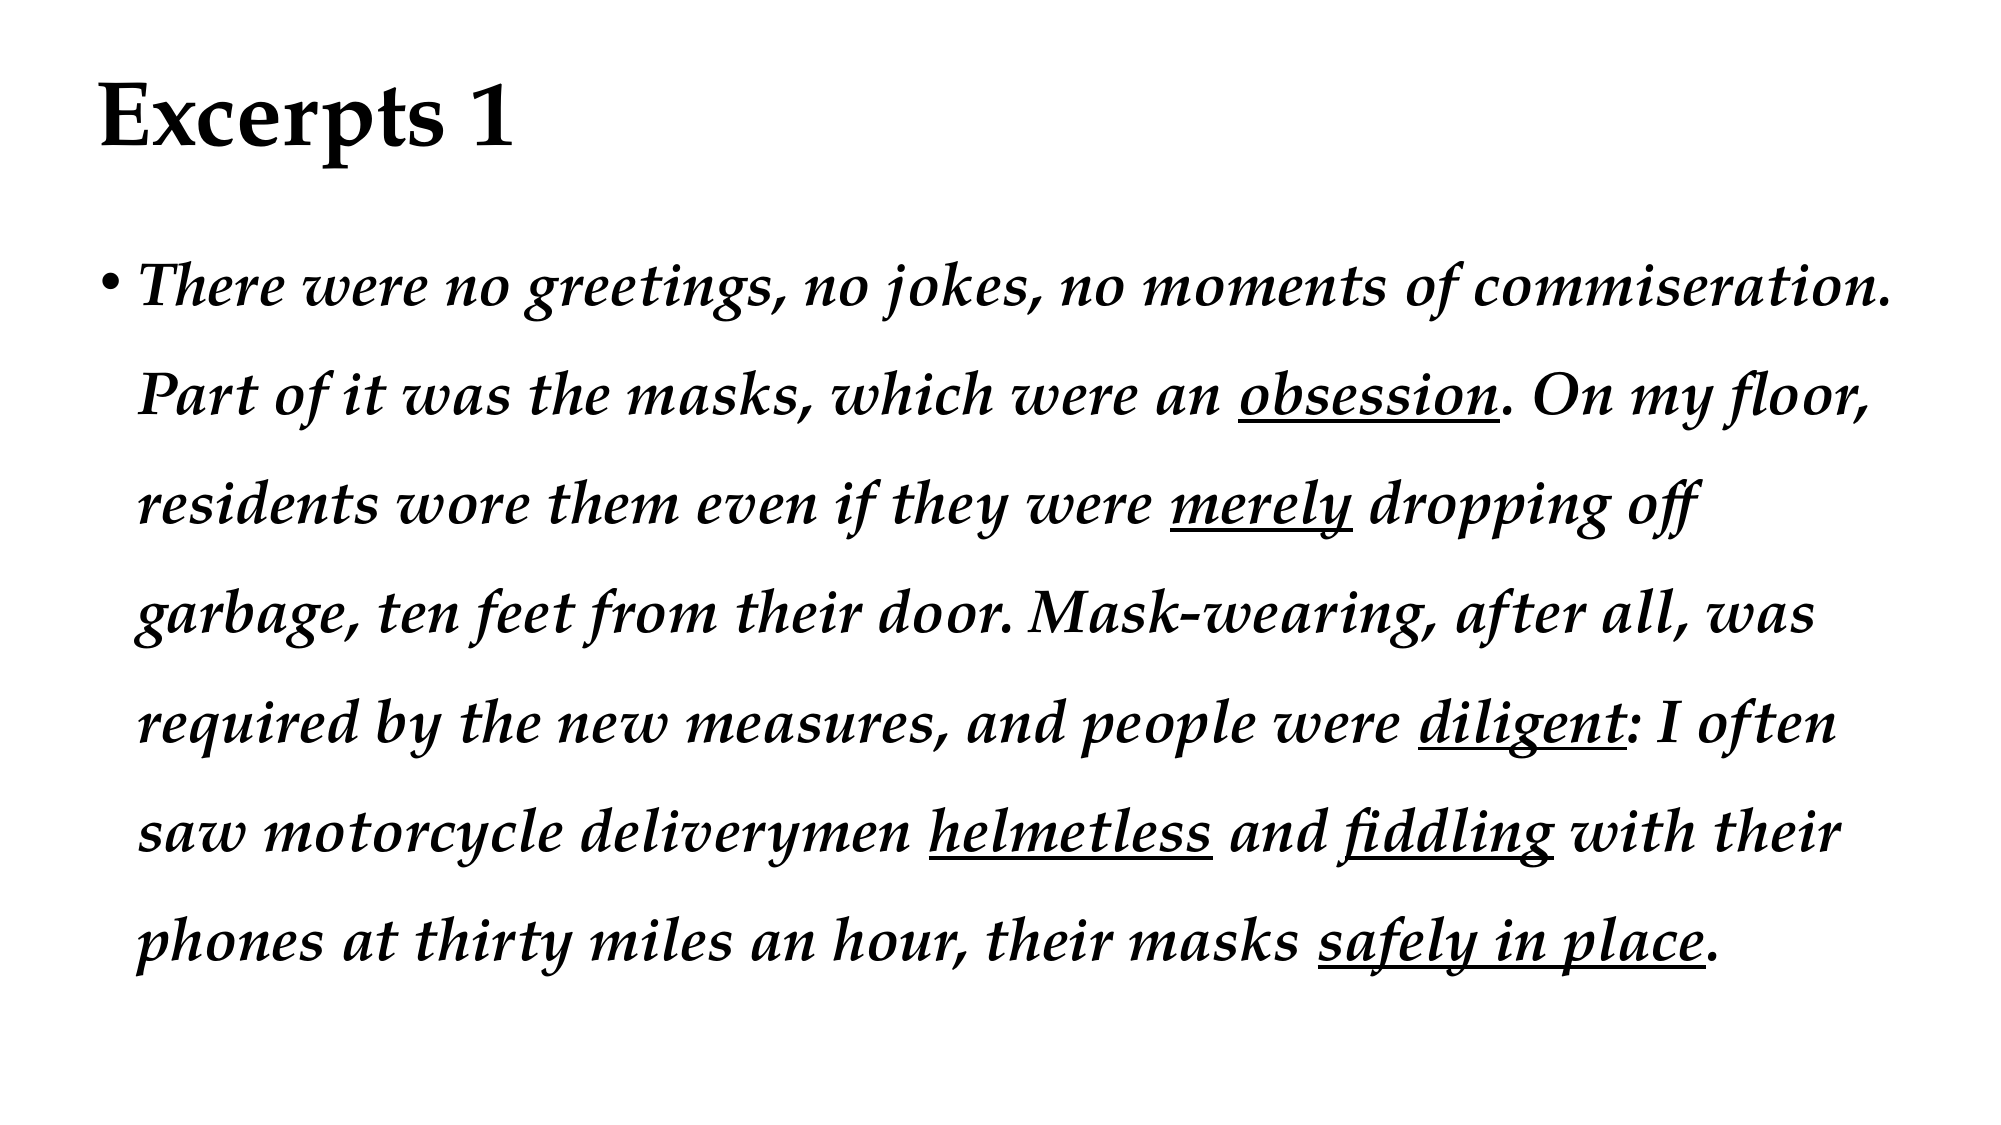

# Excerpts 1
There were no greetings, no jokes, no moments of commiseration. Part of it was the masks, which were an obsession. On my floor, residents wore them even if they were merely dropping off garbage, ten feet from their door. Mask-wearing, after all, was required by the new measures, and people were diligent: I often saw motorcycle deliverymen helmetless and fiddling with their phones at thirty miles an hour, their masks safely in place.